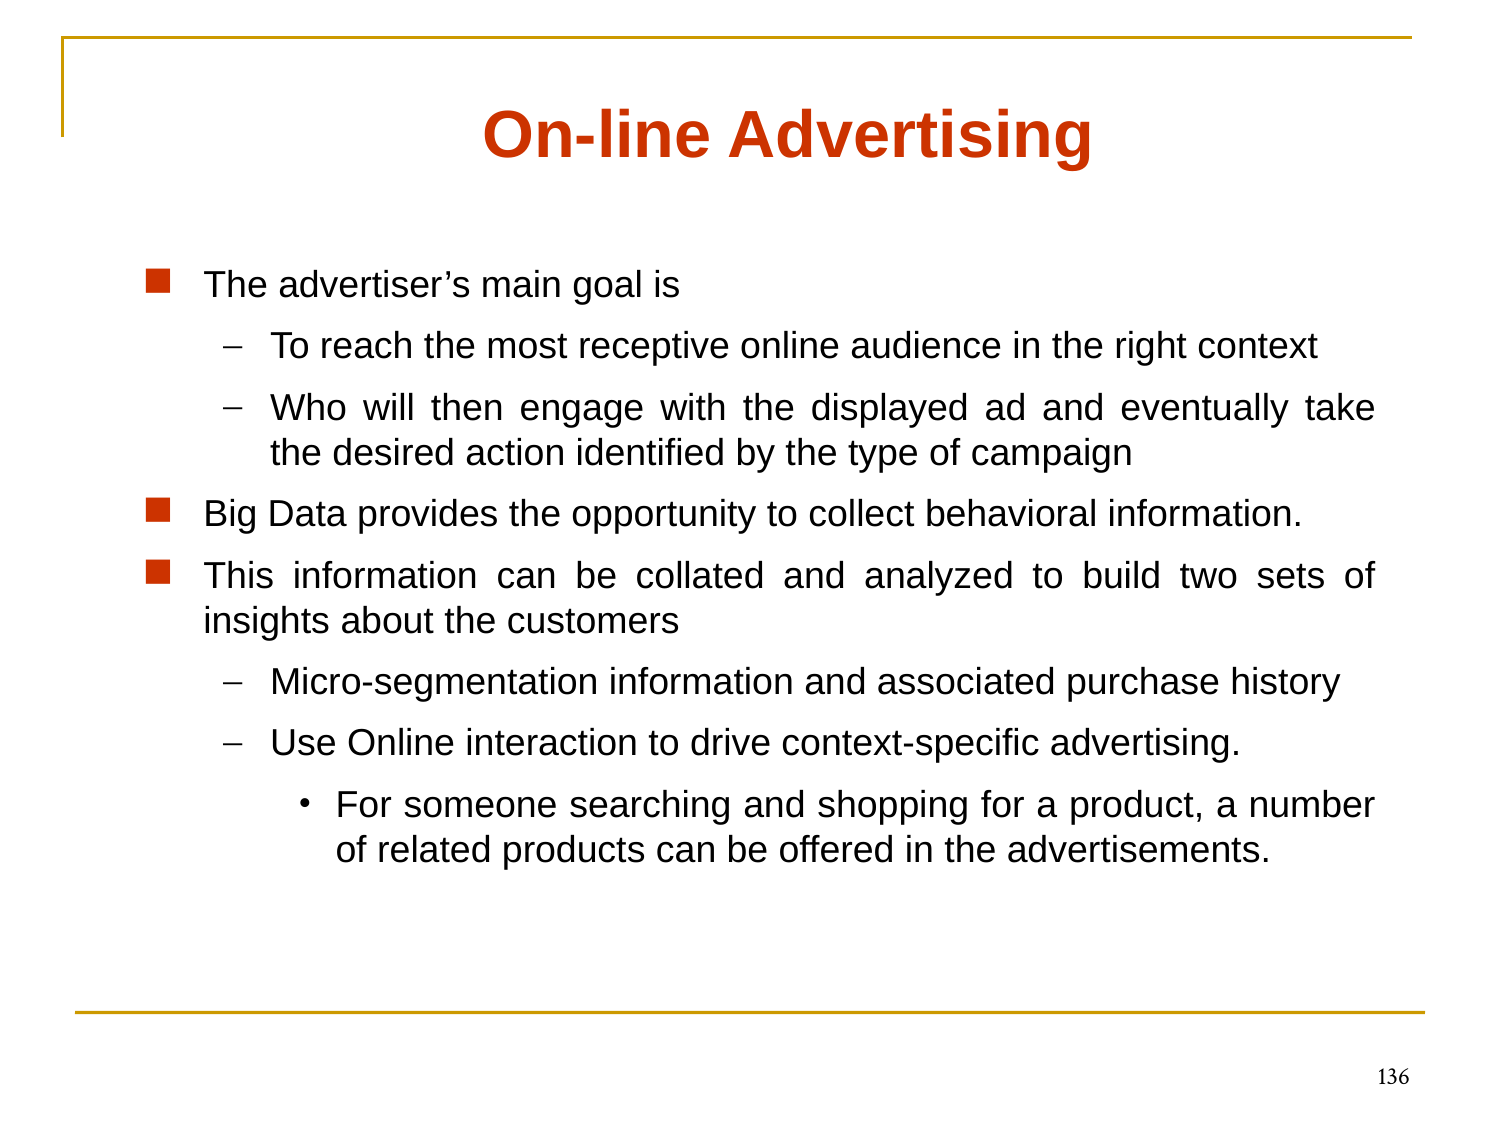

On-line Advertising

The advertiser’s main goal is
To reach the most receptive online audience in the right context
Who will then engage with the displayed ad and eventually take the desired action identified by the type of campaign
Big Data provides the opportunity to collect behavioral information.
This information can be collated and analyzed to build two sets of insights about the customers
Micro-segmentation information and associated purchase history
Use Online interaction to drive context-specific advertising.
For someone searching and shopping for a product, a number of related products can be offered in the advertisements.
136